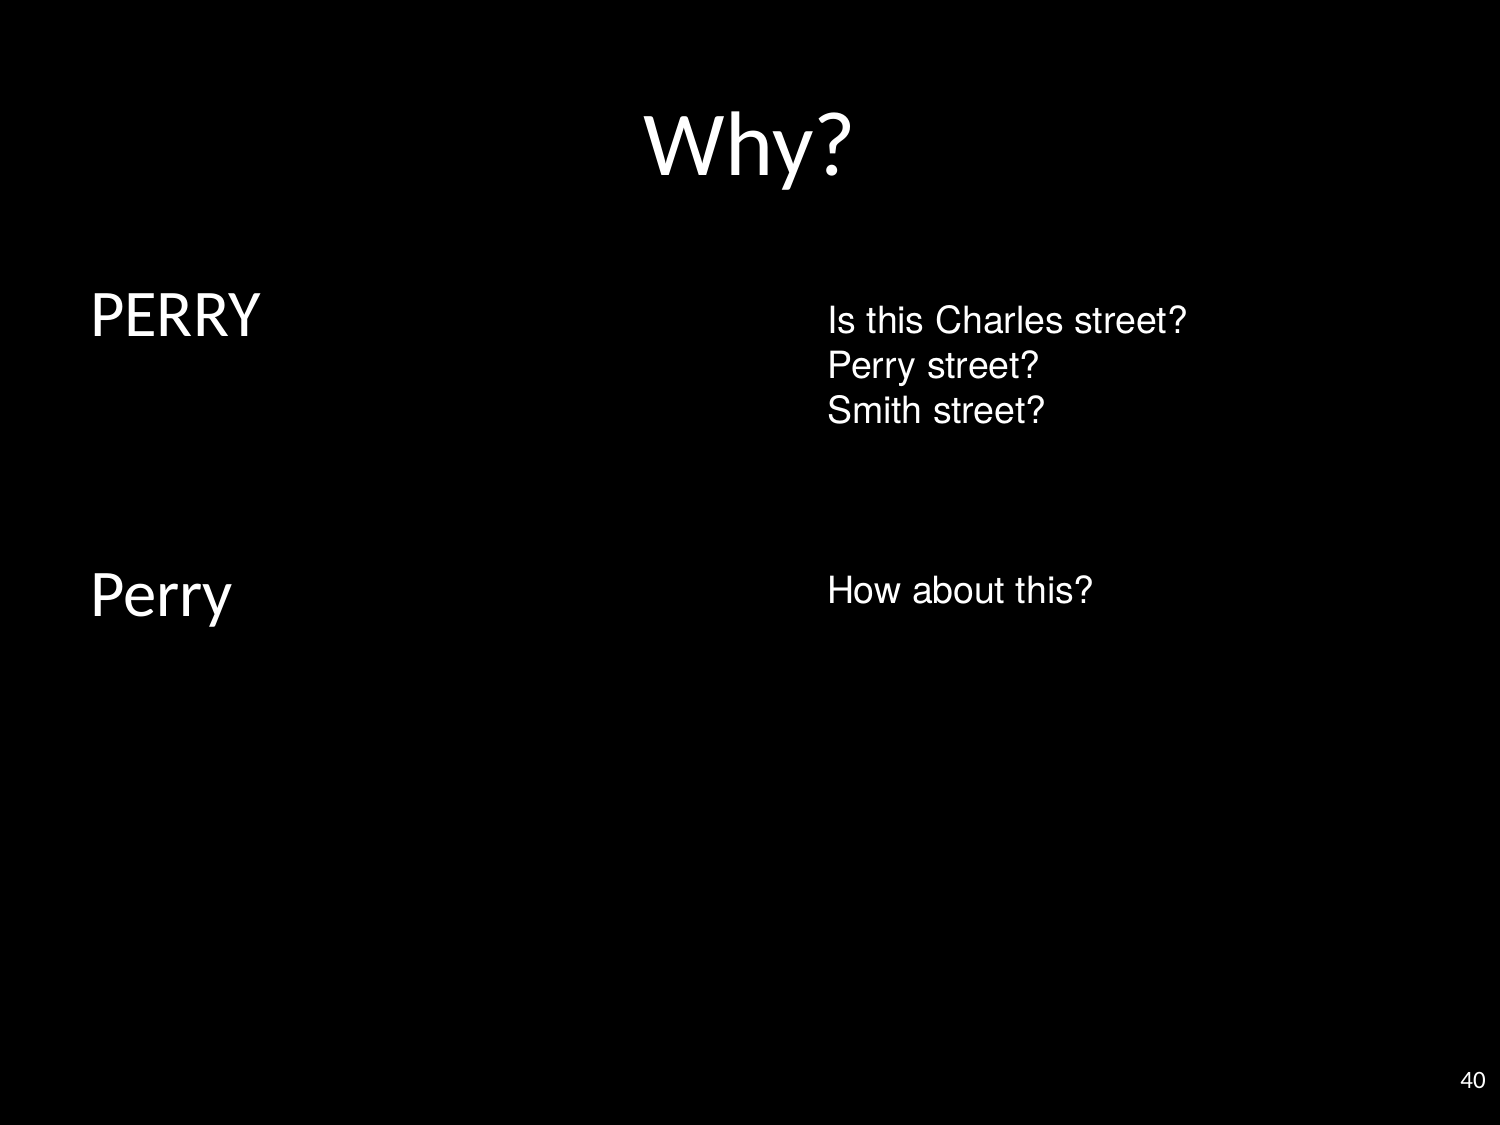

# Why?
PERRY

Perry
Is this Charles street?
Perry street?
Smith street?

How about this?
40